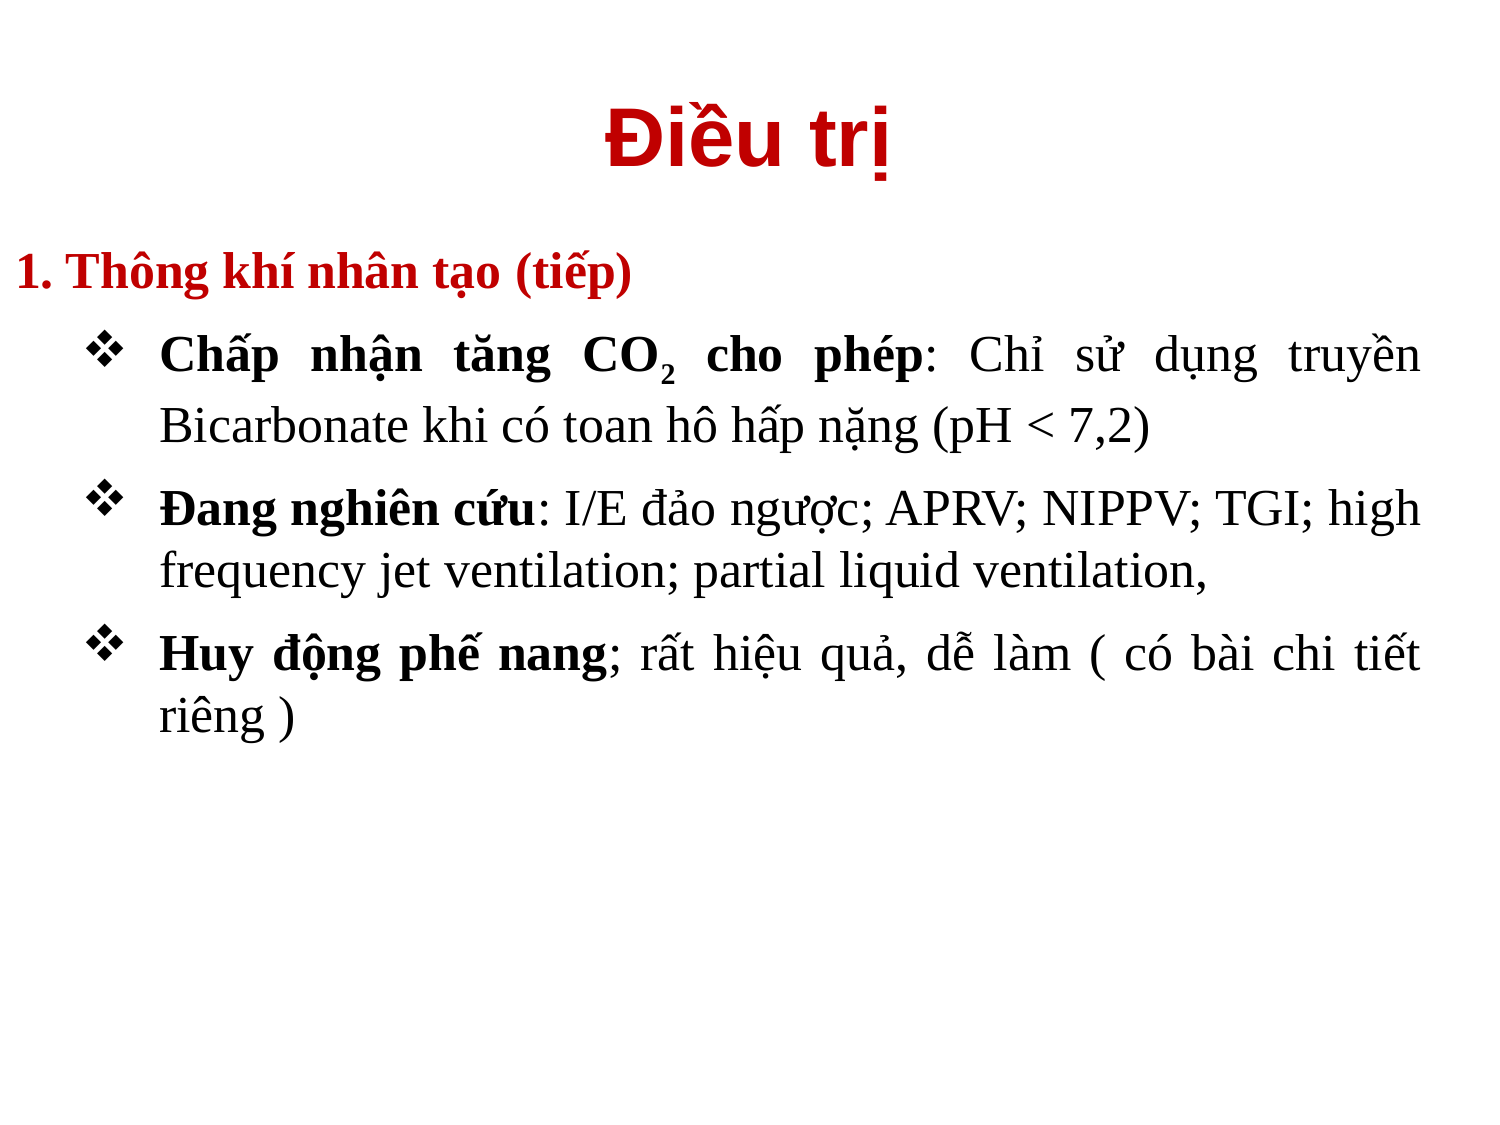

# Điều trị
1. Thông khí nhân tạo (tiếp)
Chấp nhận tăng CO2 cho phép: Chỉ sử dụng truyền Bicarbonate khi có toan hô hấp nặng (pH < 7,2)
Đang nghiên cứu: I/E đảo ngược; APRV; NIPPV; TGI; high frequency jet ventilation; partial liquid ventilation,
Huy động phế nang; rất hiệu quả, dễ làm ( có bài chi tiết riêng )